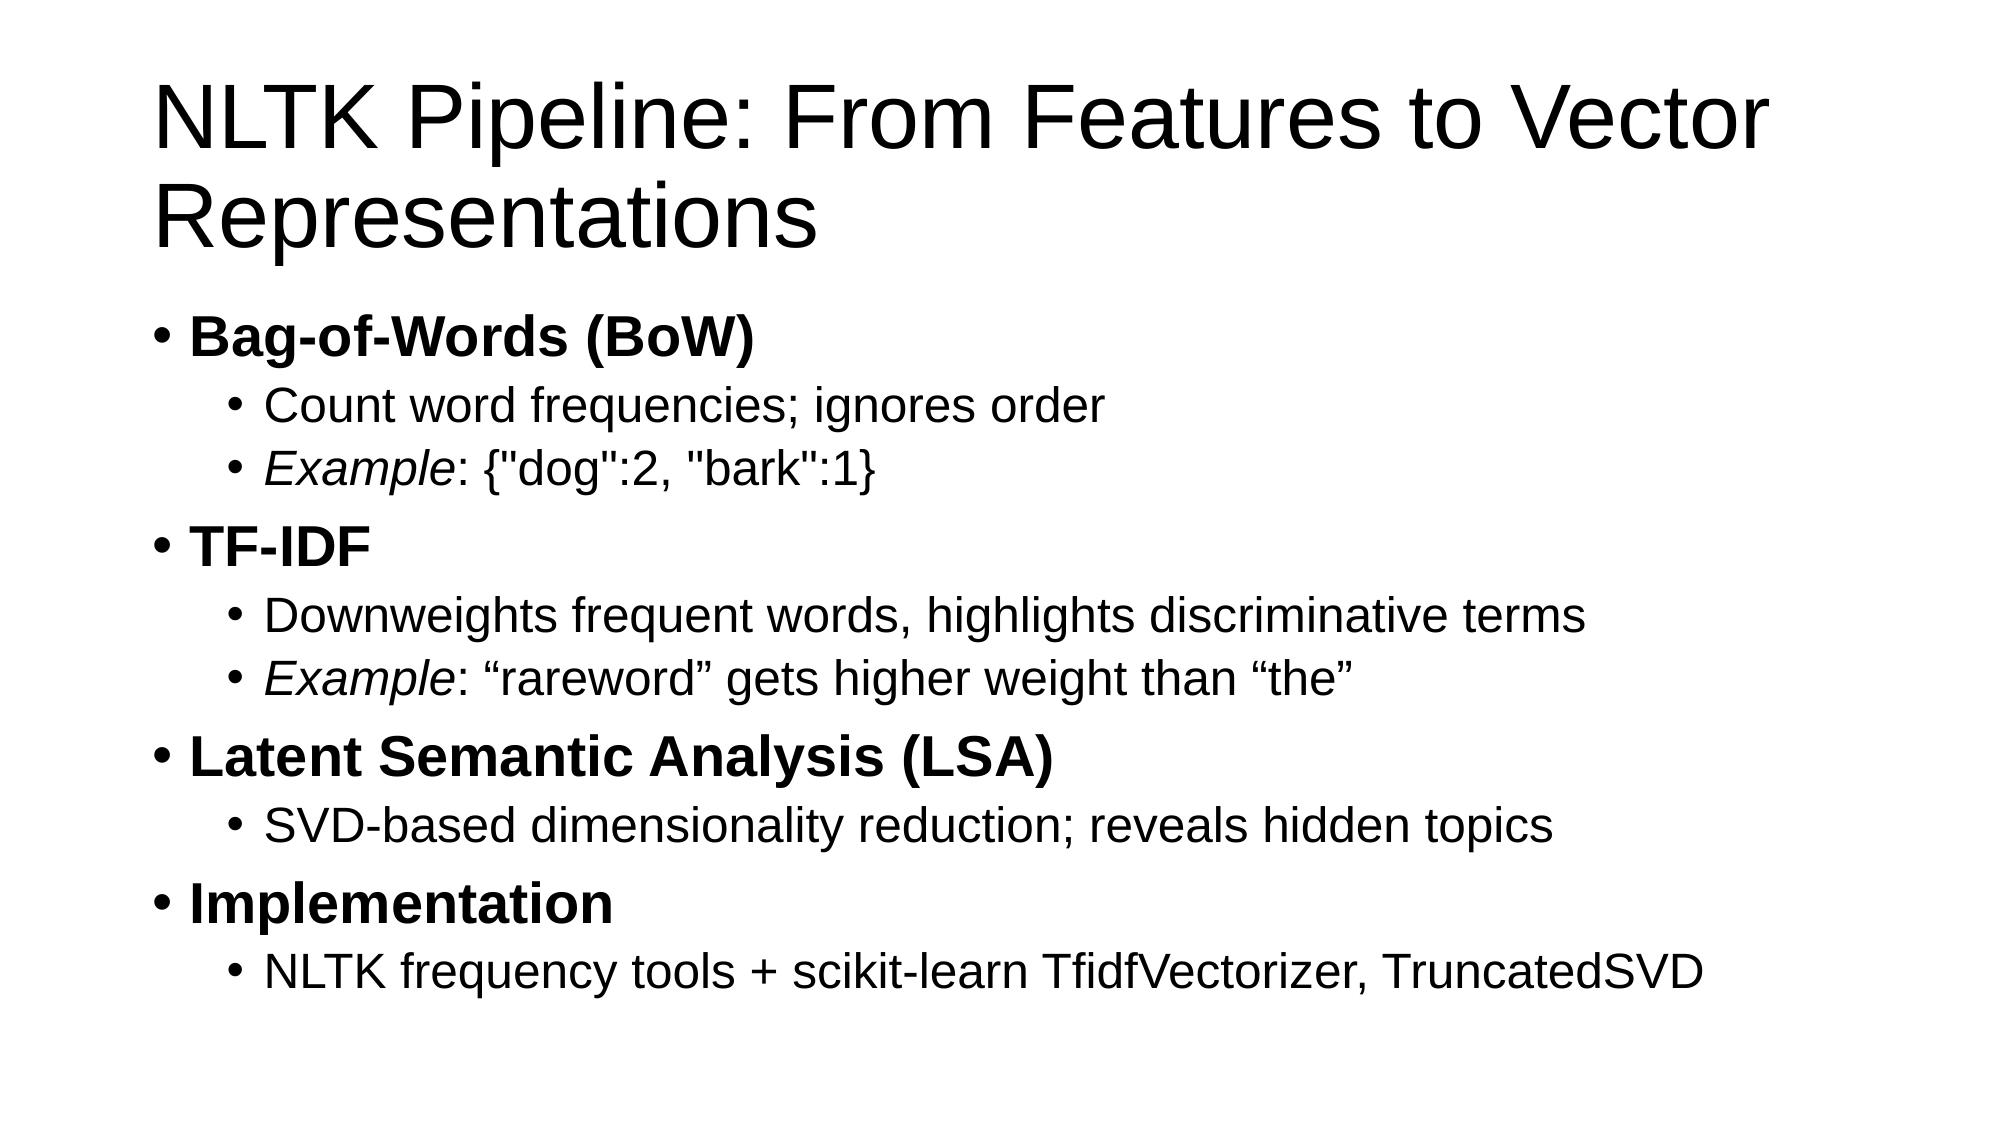

# NLTK Pipeline: From Features to Vector Representations
Bag-of-Words (BoW)
Count word frequencies; ignores order
Example: {"dog":2, "bark":1}
TF-IDF
Downweights frequent words, highlights discriminative terms
Example: “rareword” gets higher weight than “the”
Latent Semantic Analysis (LSA)
SVD-based dimensionality reduction; reveals hidden topics
Implementation
NLTK frequency tools + scikit-learn TfidfVectorizer, TruncatedSVD